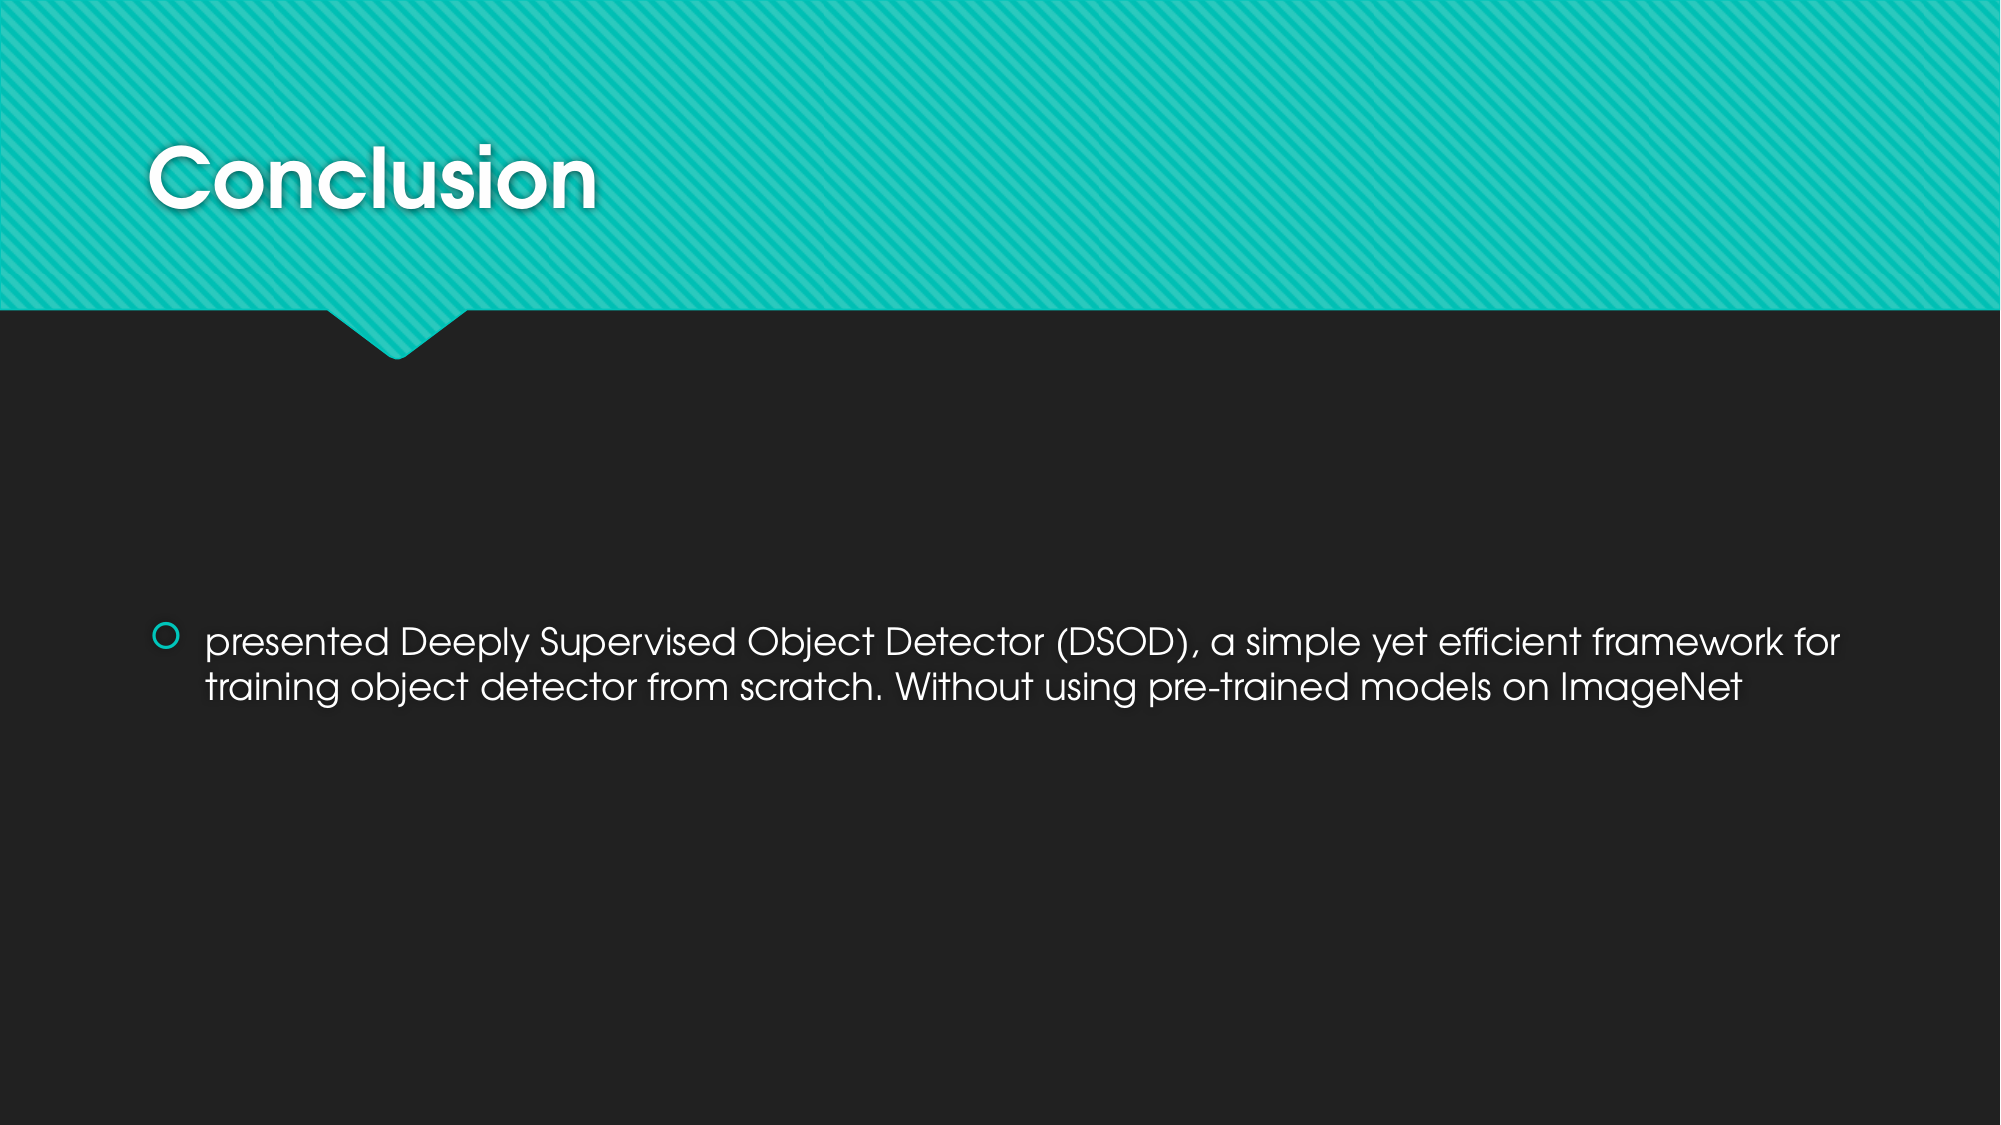

# Conclusion
presented Deeply Supervised Object Detector (DSOD), a simple yet efficient framework for training object detector from scratch. Without using pre-trained models on ImageNet